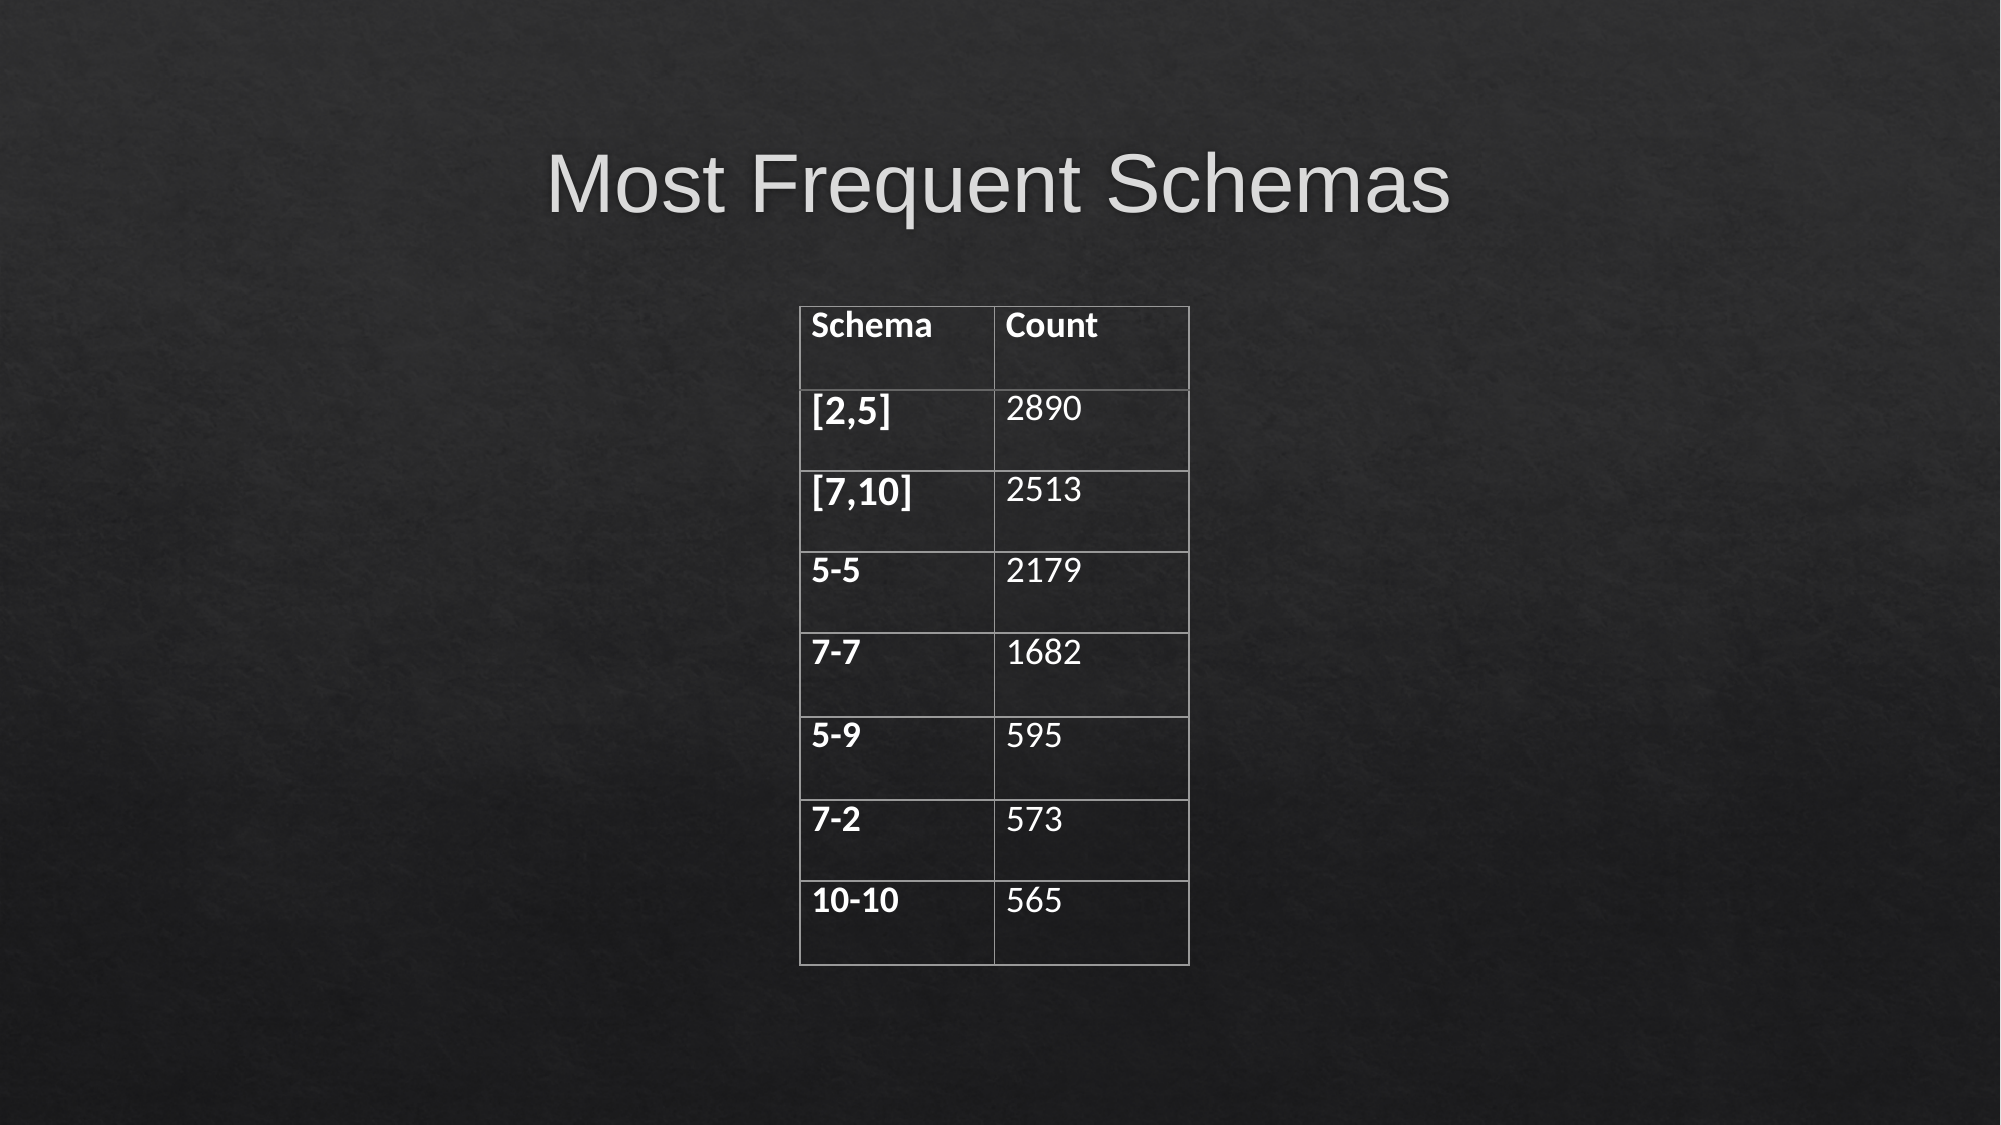

# Most Frequent Schemas
| Schema | Count |
| --- | --- |
| [2,5] | 2890 |
| [7,10] | 2513 |
| 5-5 | 2179 |
| 7-7 | 1682 |
| 5-9 | 595 |
| 7-2 | 573 |
| 10-10 | 565 |